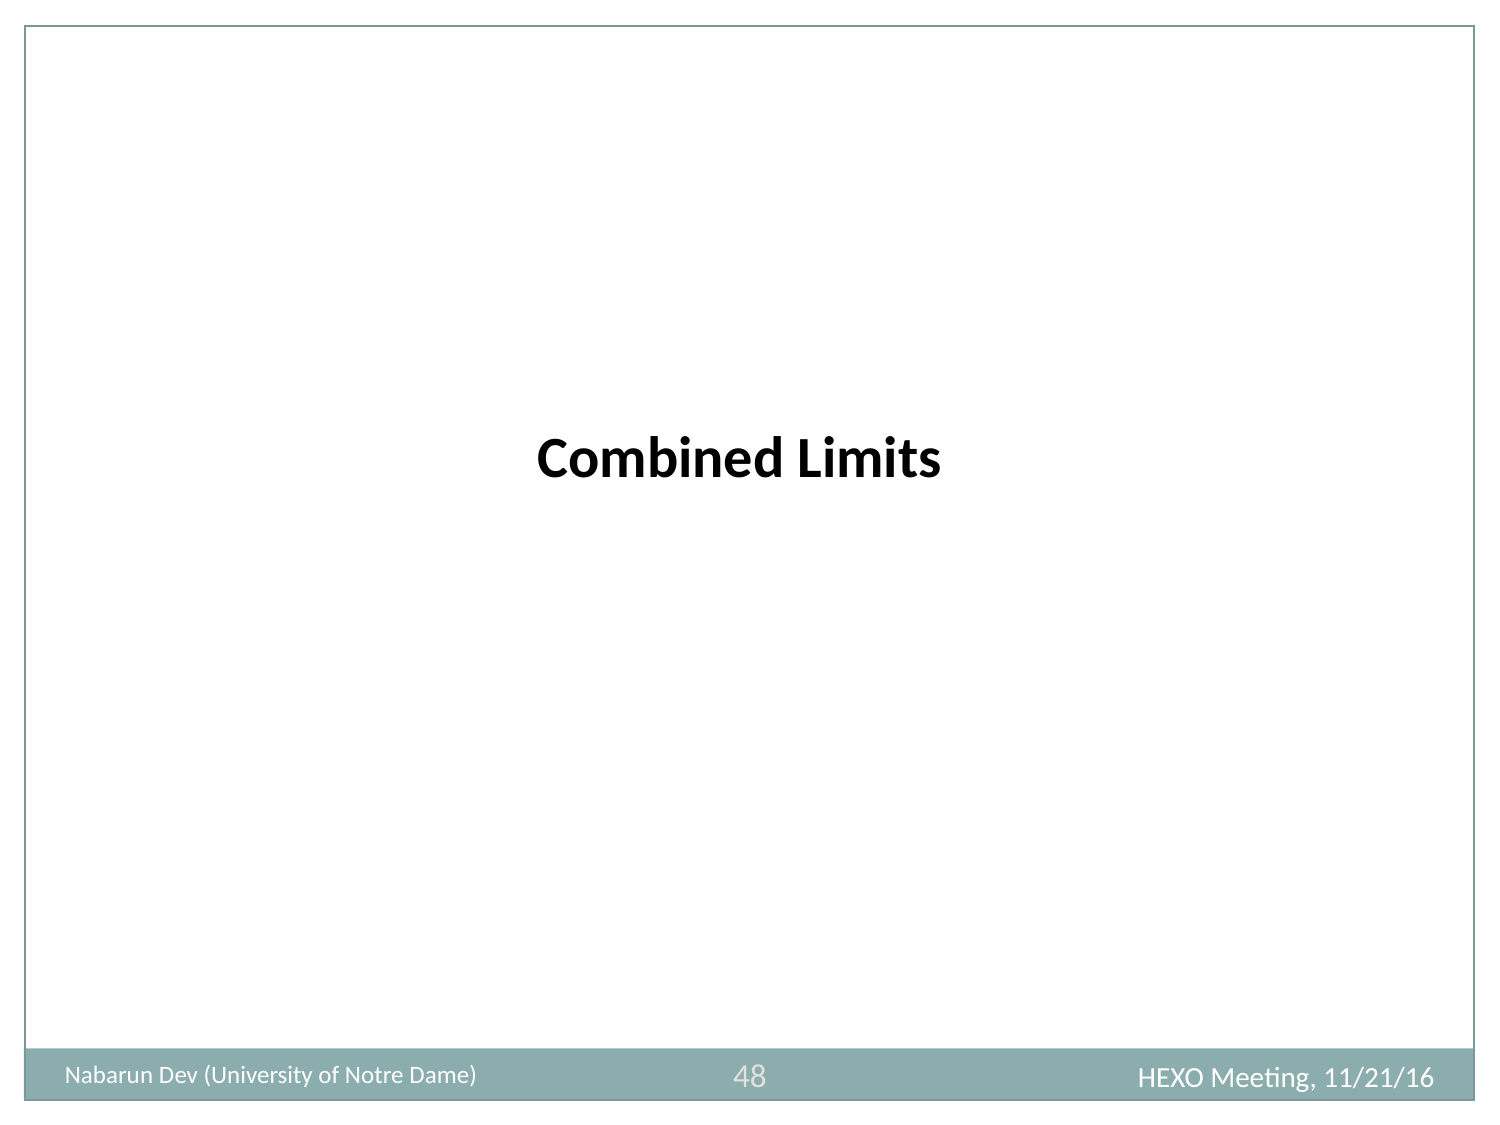

Combined Limits
48
HEXO Meeting, 11/21/16
Nabarun Dev (University of Notre Dame)